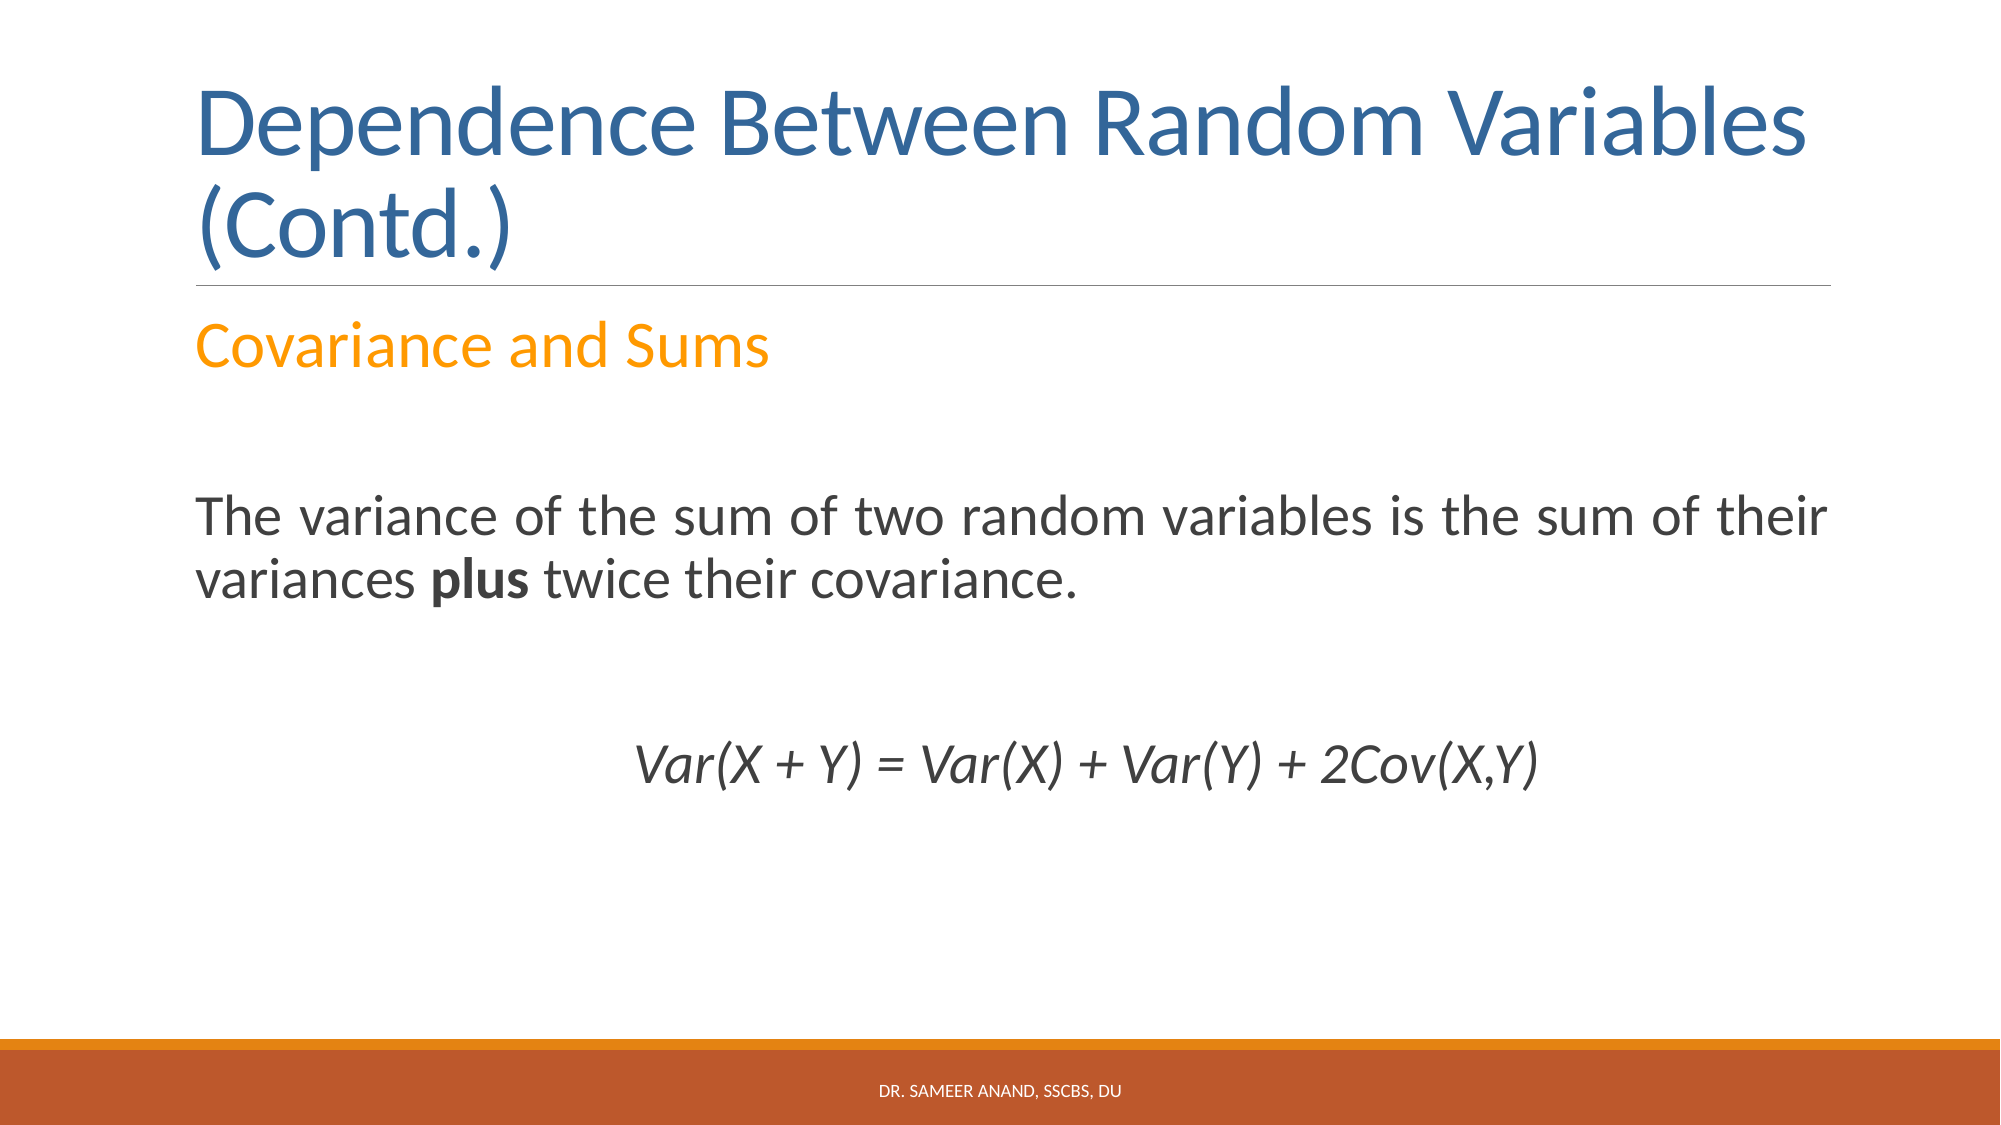

# Dependence Between Random Variables (Contd.)
Covariance and Sums

The variance of the sum of two random variables is the sum of their variances plus twice their covariance.

	Var(X + Y) = Var(X) + Var(Y) + 2Cov(X,Y)

Dr. Sameer Anand, SSCBS, DU